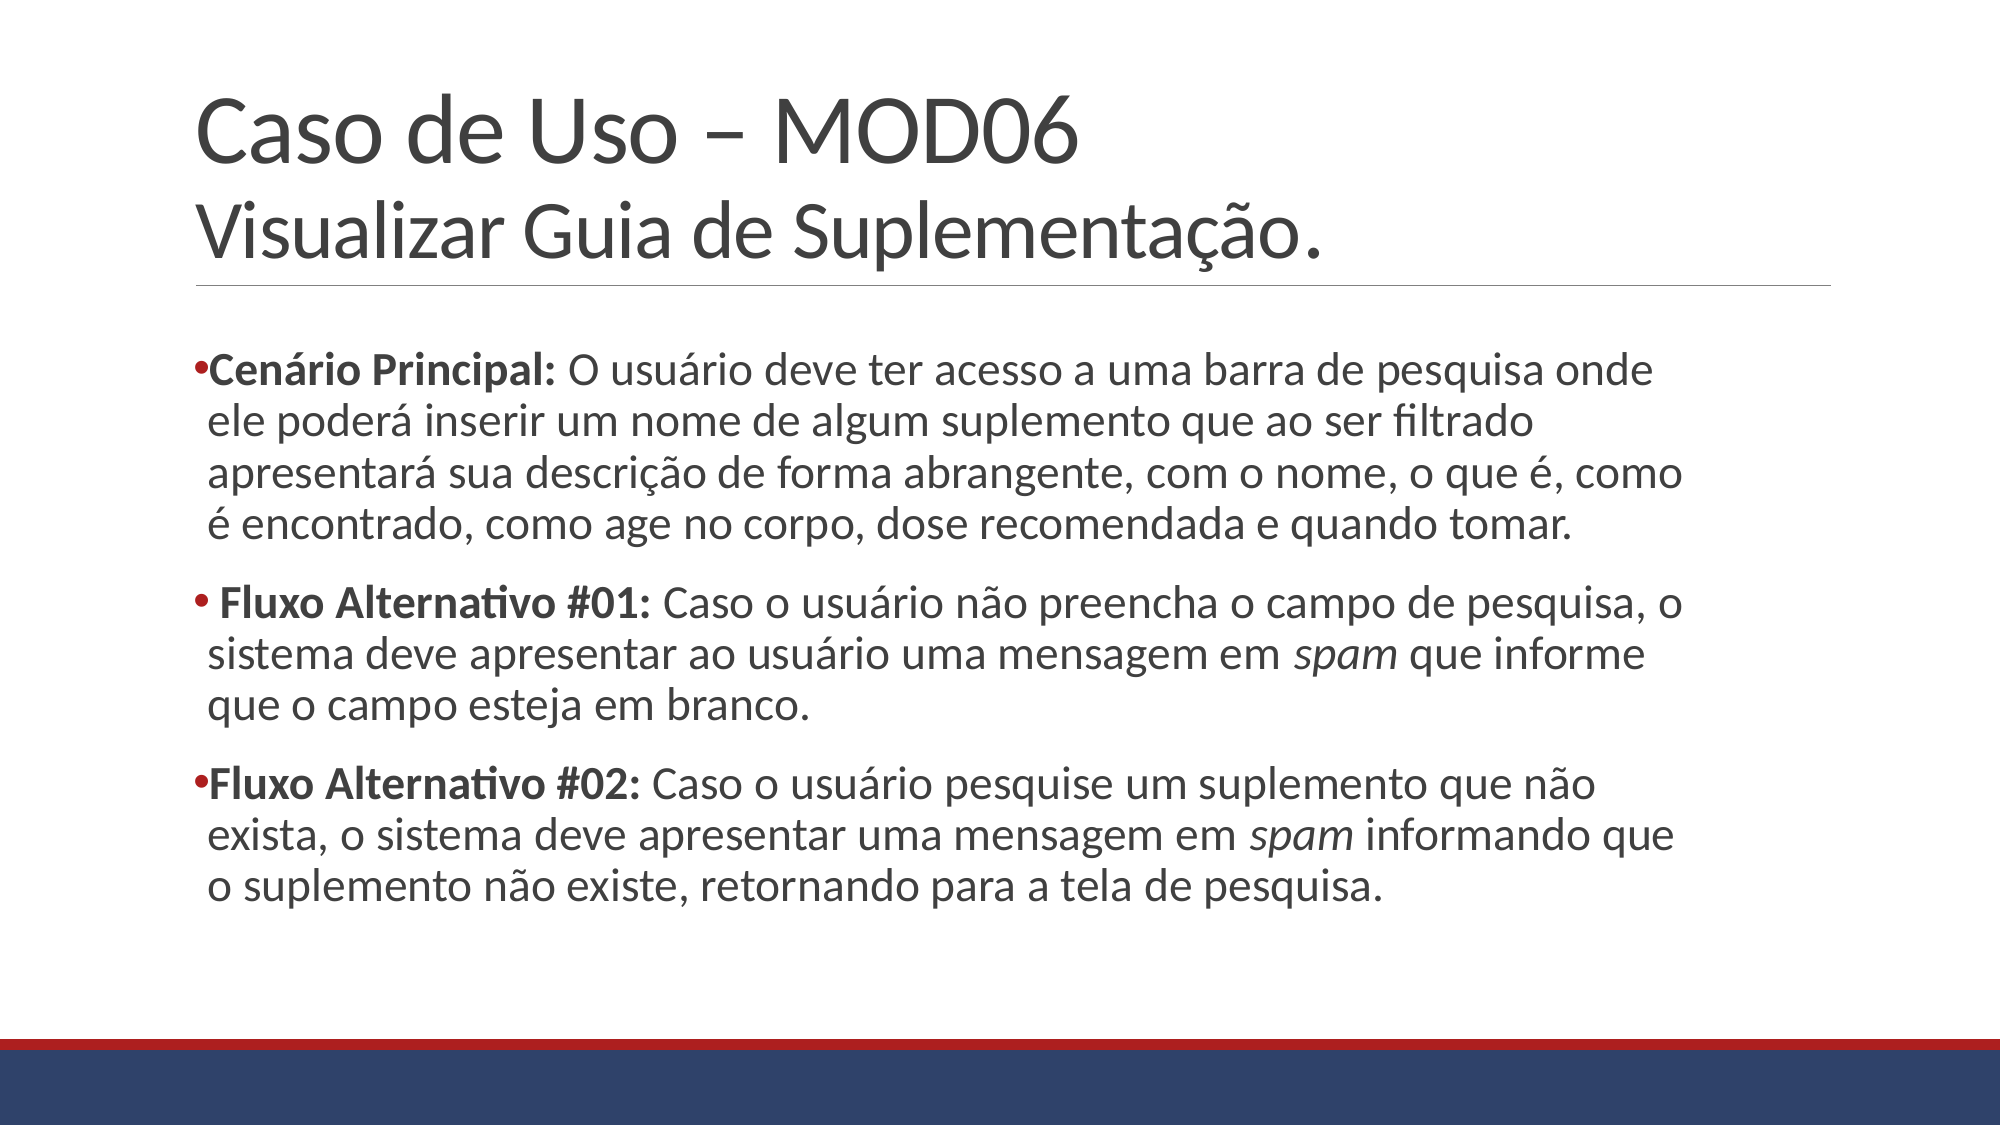

# Caso de Uso – MOD06 Visualizar Guia de Suplementação.
Cenário Principal: O usuário deve ter acesso a uma barra de pesquisa onde ele poderá inserir um nome de algum suplemento que ao ser filtrado apresentará sua descrição de forma abrangente, com o nome, o que é, como é encontrado, como age no corpo, dose recomendada e quando tomar.
 Fluxo Alternativo #01: Caso o usuário não preencha o campo de pesquisa, o sistema deve apresentar ao usuário uma mensagem em spam que informe que o campo esteja em branco.
Fluxo Alternativo #02: Caso o usuário pesquise um suplemento que não exista, o sistema deve apresentar uma mensagem em spam informando que o suplemento não existe, retornando para a tela de pesquisa.